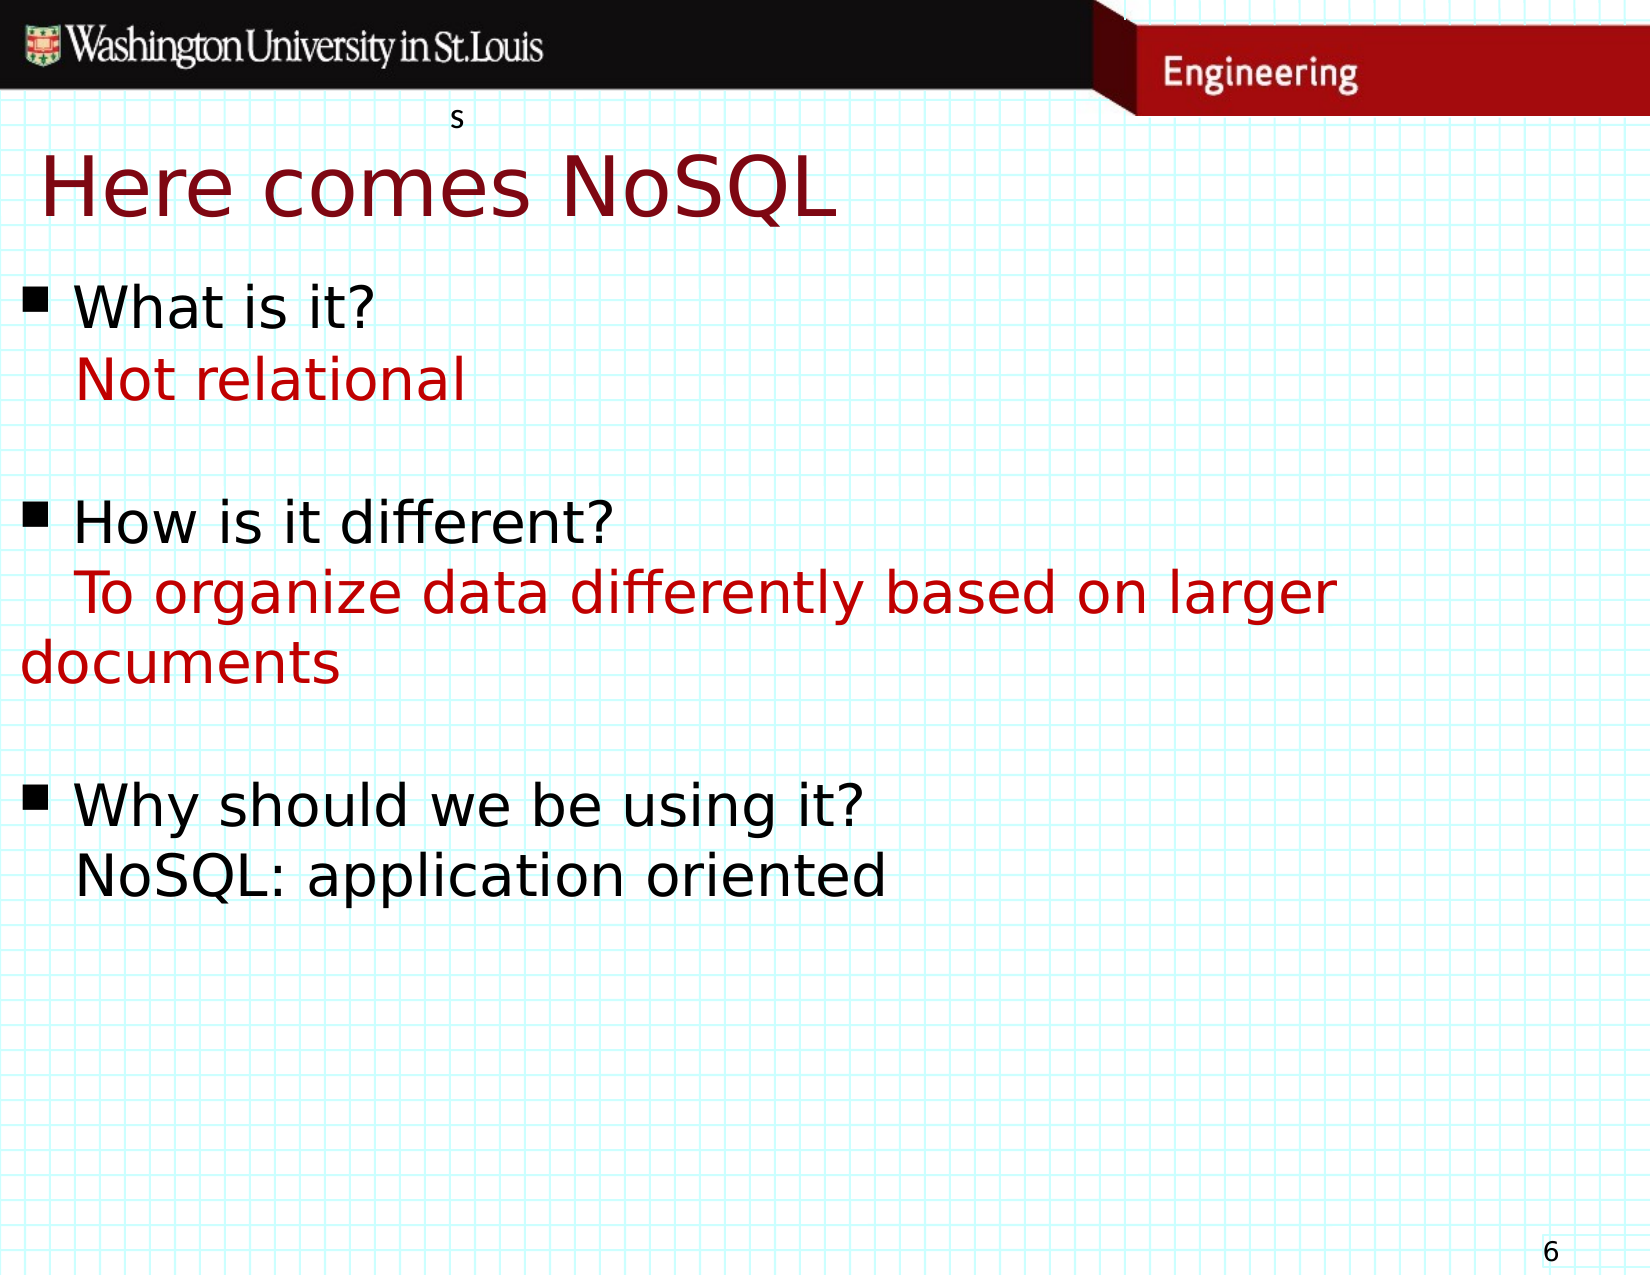

s

# Here comes NoSQL

What is it?
	Not relational

How is it different?
	To organize data differently based on larger documents

Why should we be using it?
	NoSQL: application oriented

6